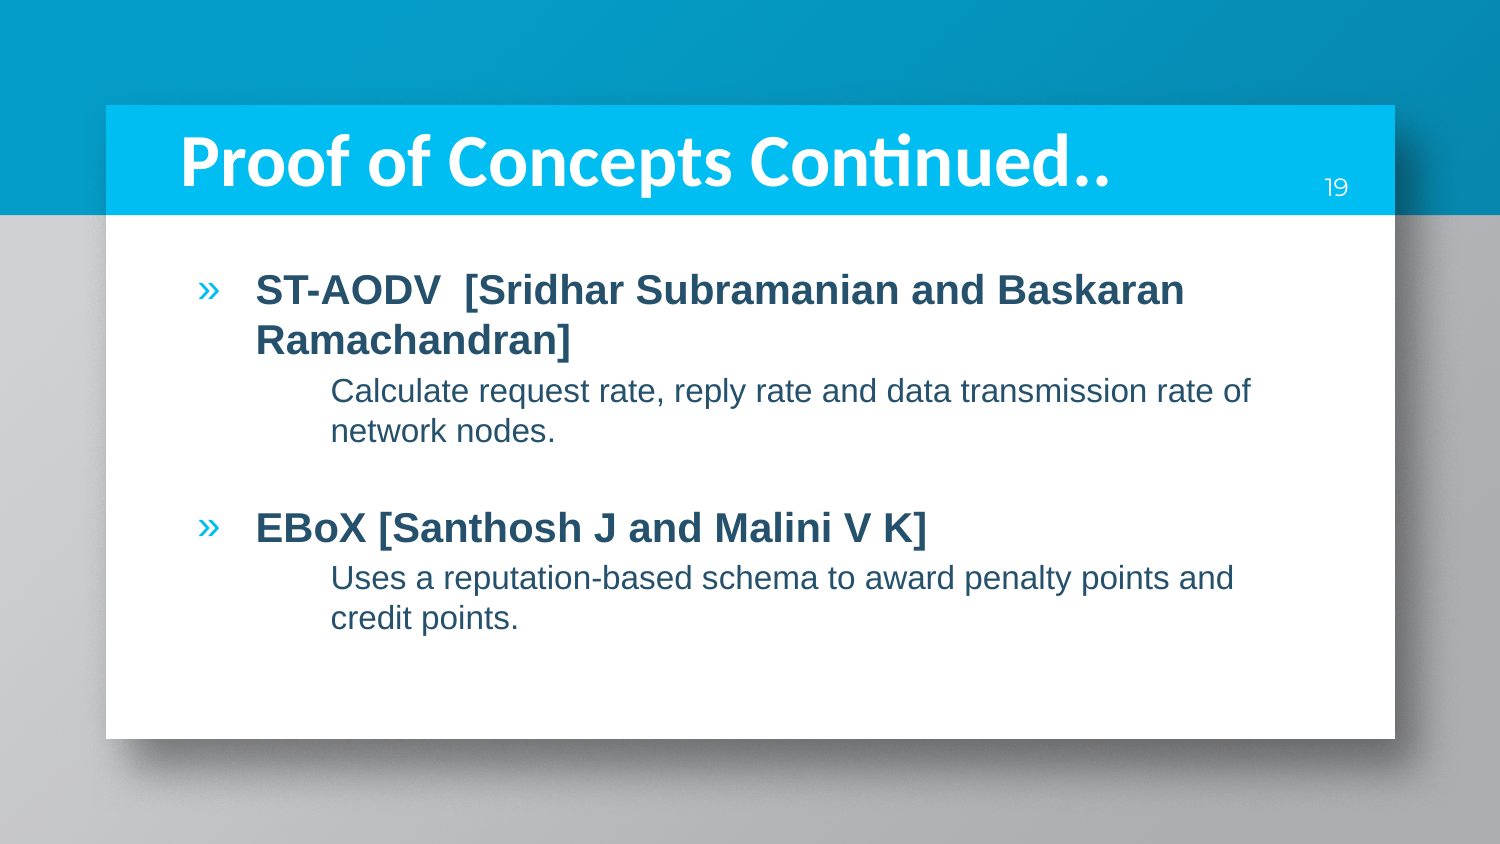

# Proof of Concepts Continued..
19
ST-AODV  [Sridhar Subramanian and Baskaran Ramachandran]
Calculate request rate, reply rate and data transmission rate of network nodes.

EBoX [Santhosh J and Malini V K]
Uses a reputation-based schema to award penalty points and credit points.